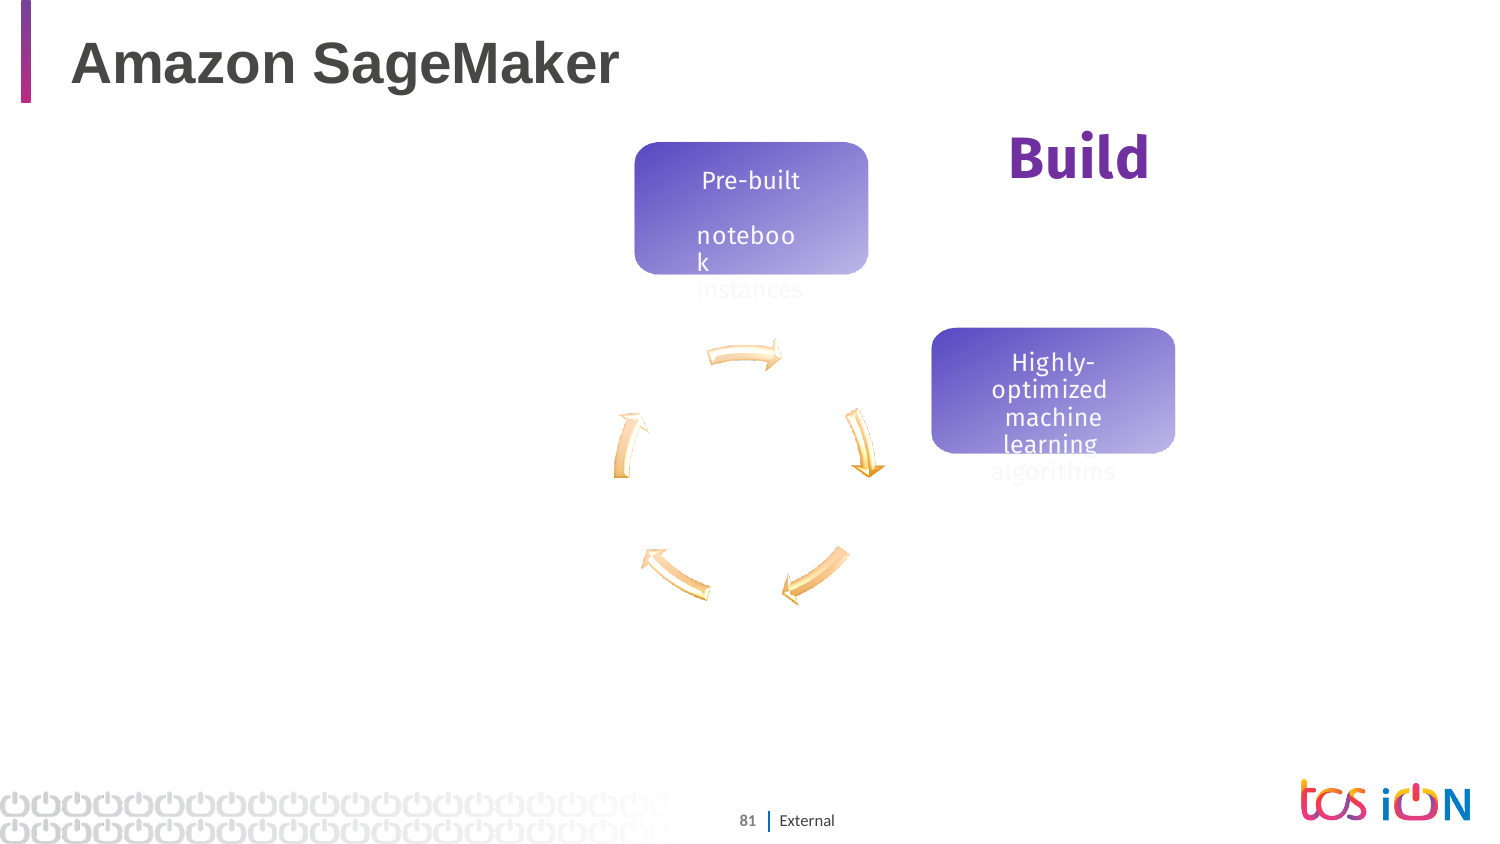

Amazon SageMaker
Build

Pre-built  notebook  instances

Highly-optimized  machine learning  algorithms